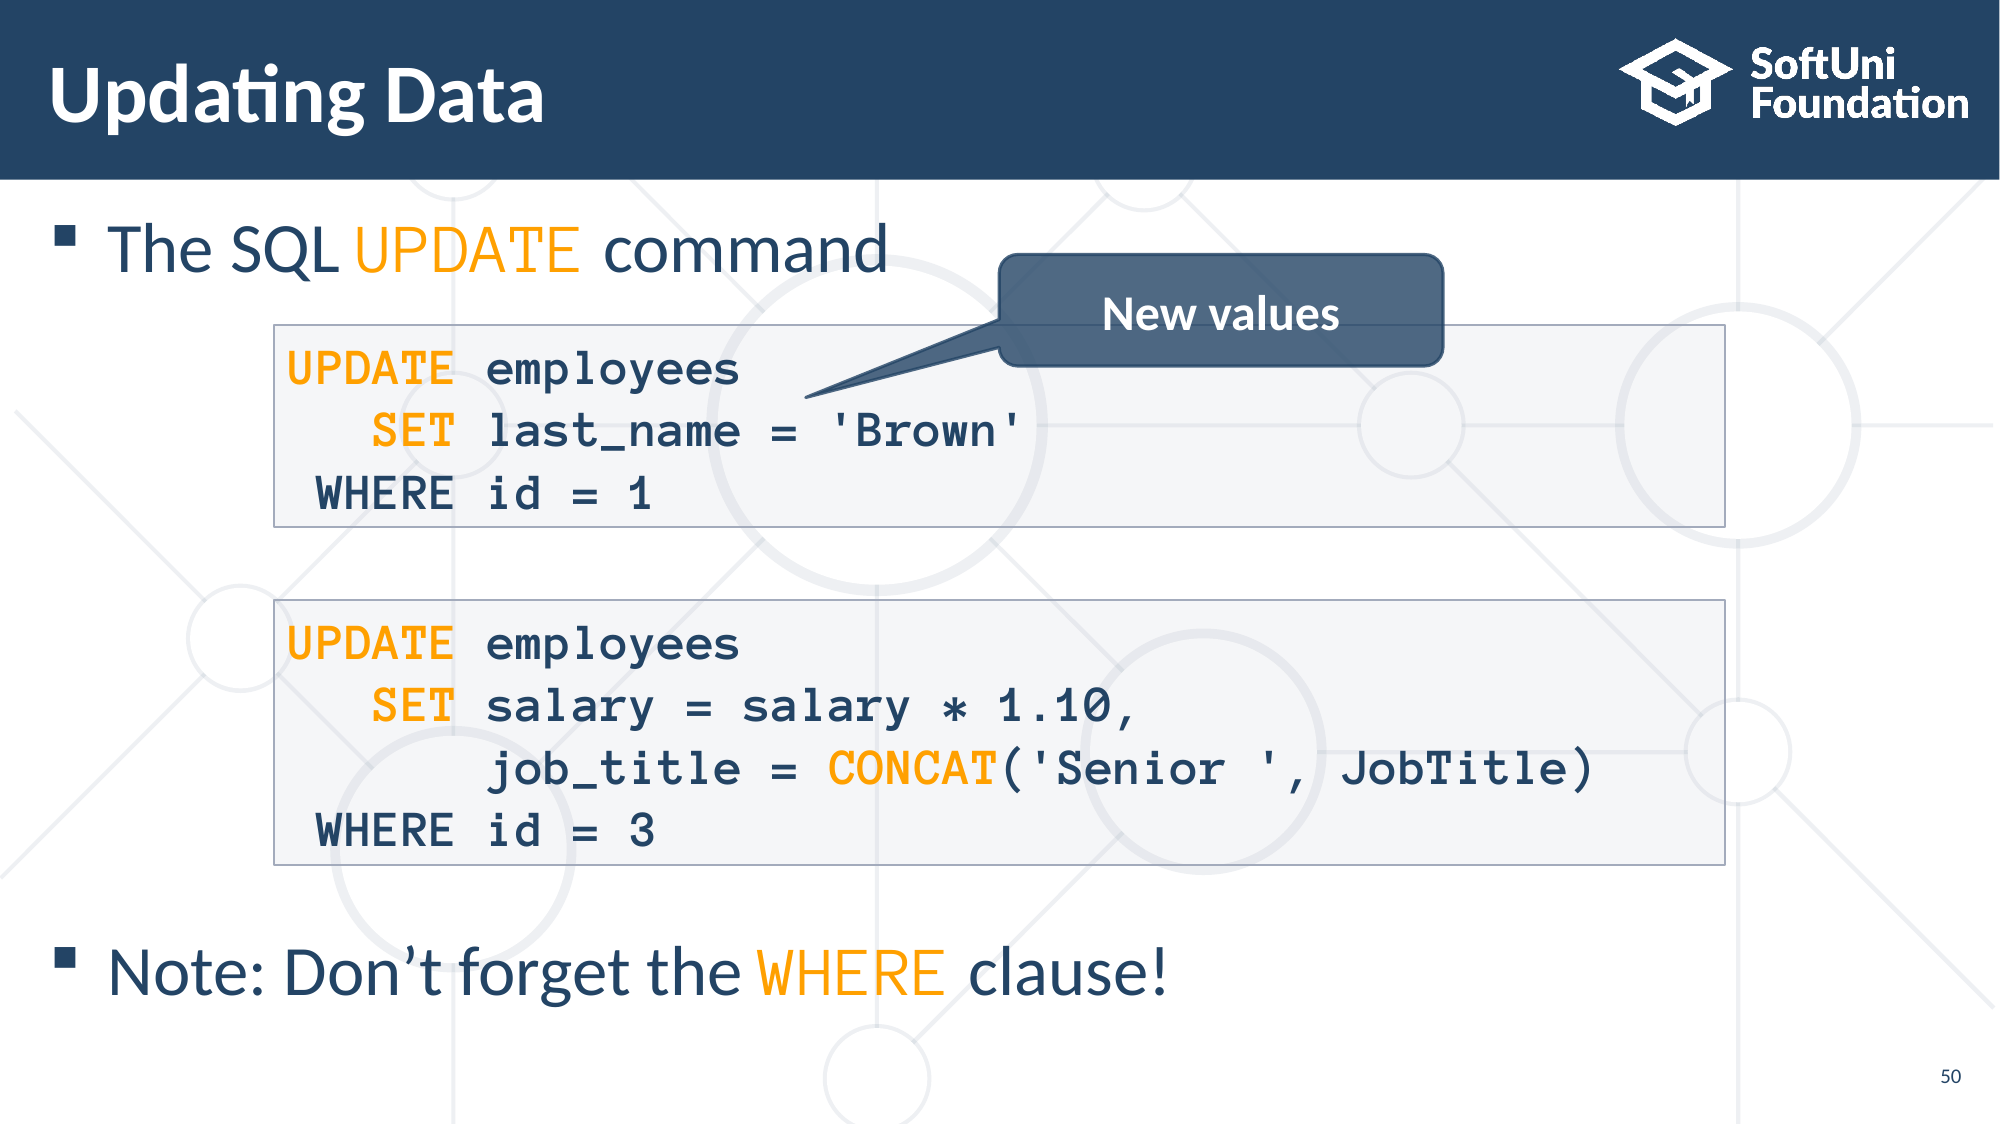

# Updating Data
The SQL UPDATE command
Note: Don’t forget the WHERE clause!
New values
UPDATE employees
   SET last_name = 'Brown'
 WHERE id = 1
UPDATE employees
   SET salary = salary * 1.10,
       job_title = CONCAT('Senior ', JobTitle)
 WHERE id = 3
50